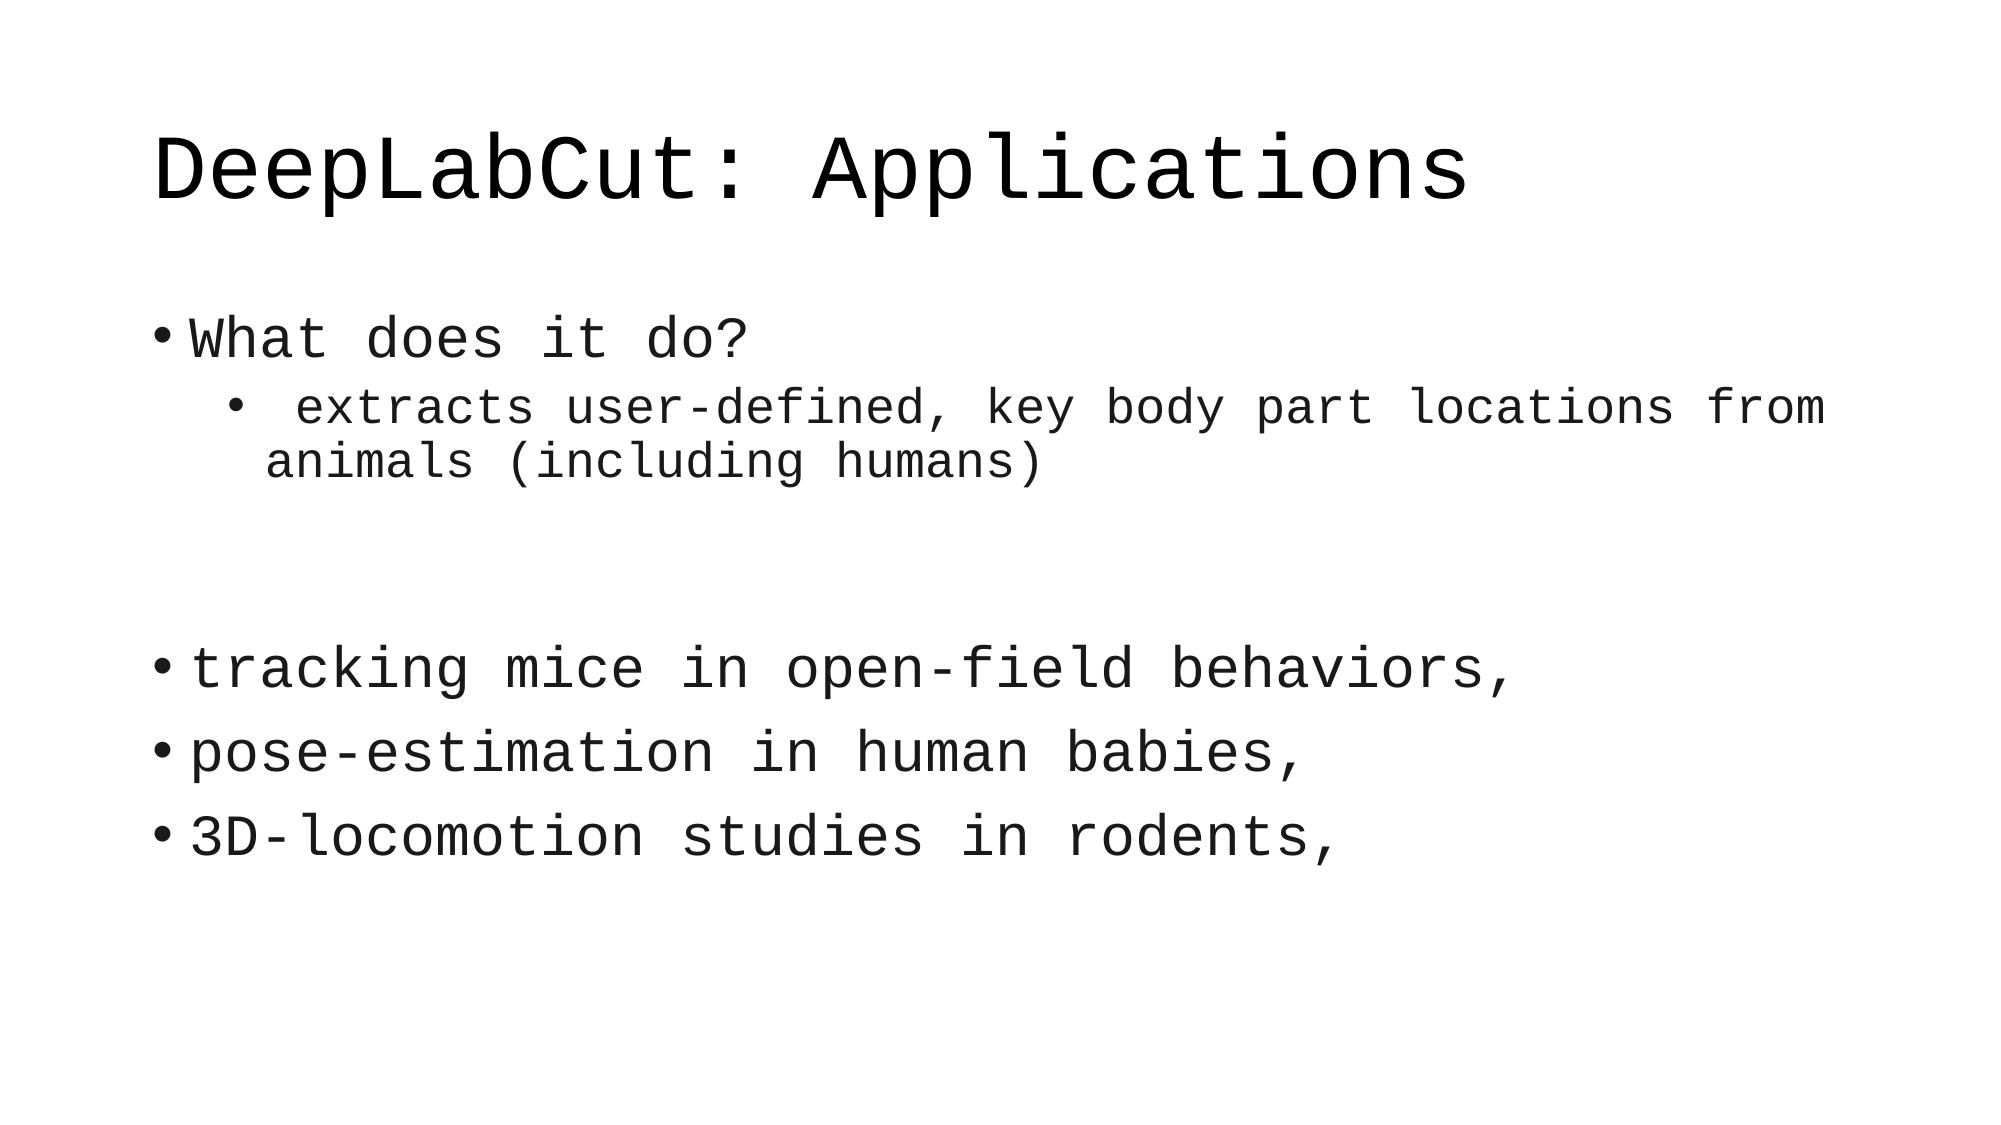

# DeepLabCut: Applications
What does it do?
 extracts user-defined, key body part locations from animals (including humans)

tracking mice in open-field behaviors,
pose-estimation in human babies,
3D-locomotion studies in rodents,